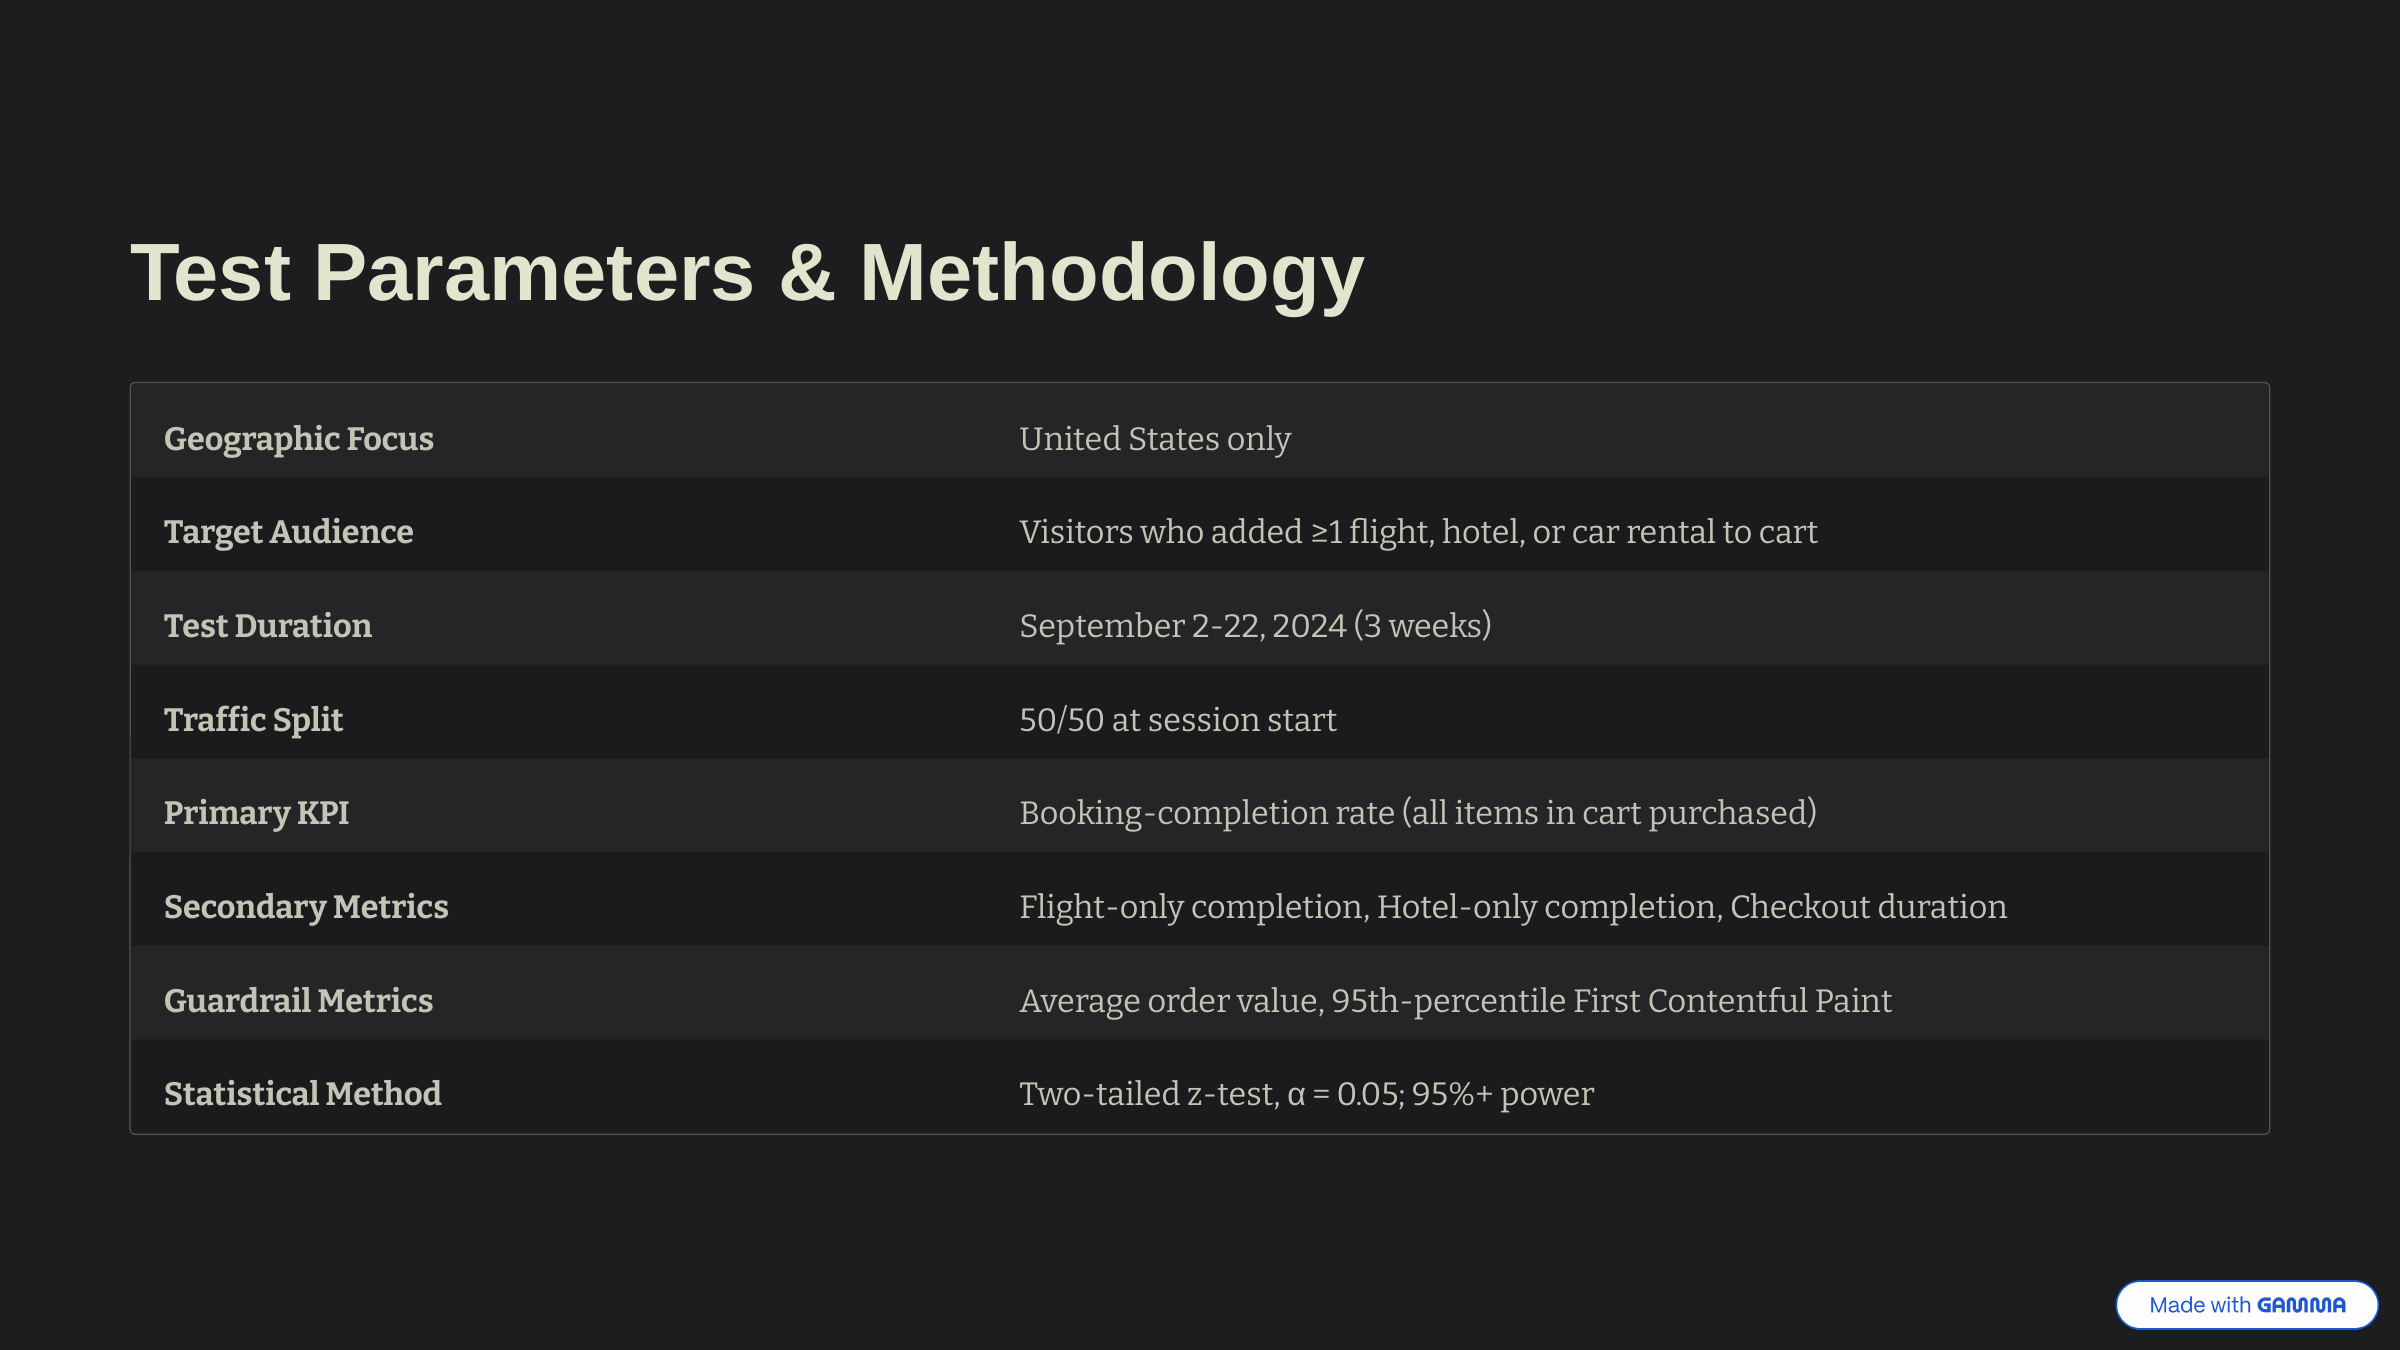

Test Parameters & Methodology

Geographic Focus
United States only

Target Audience
Visitors who added ≥1 flight, hotel, or car rental to cart

Test Duration
September 2-22, 2024 (3 weeks)

Traffic Split
50/50 at session start

Primary KPI
Booking-completion rate (all items in cart purchased)

Secondary Metrics
Flight-only completion, Hotel-only completion, Checkout duration

Guardrail Metrics
Average order value, 95th-percentile First Contentful Paint

Statistical Method
Two-tailed z-test, α = 0.05; 95%+ power